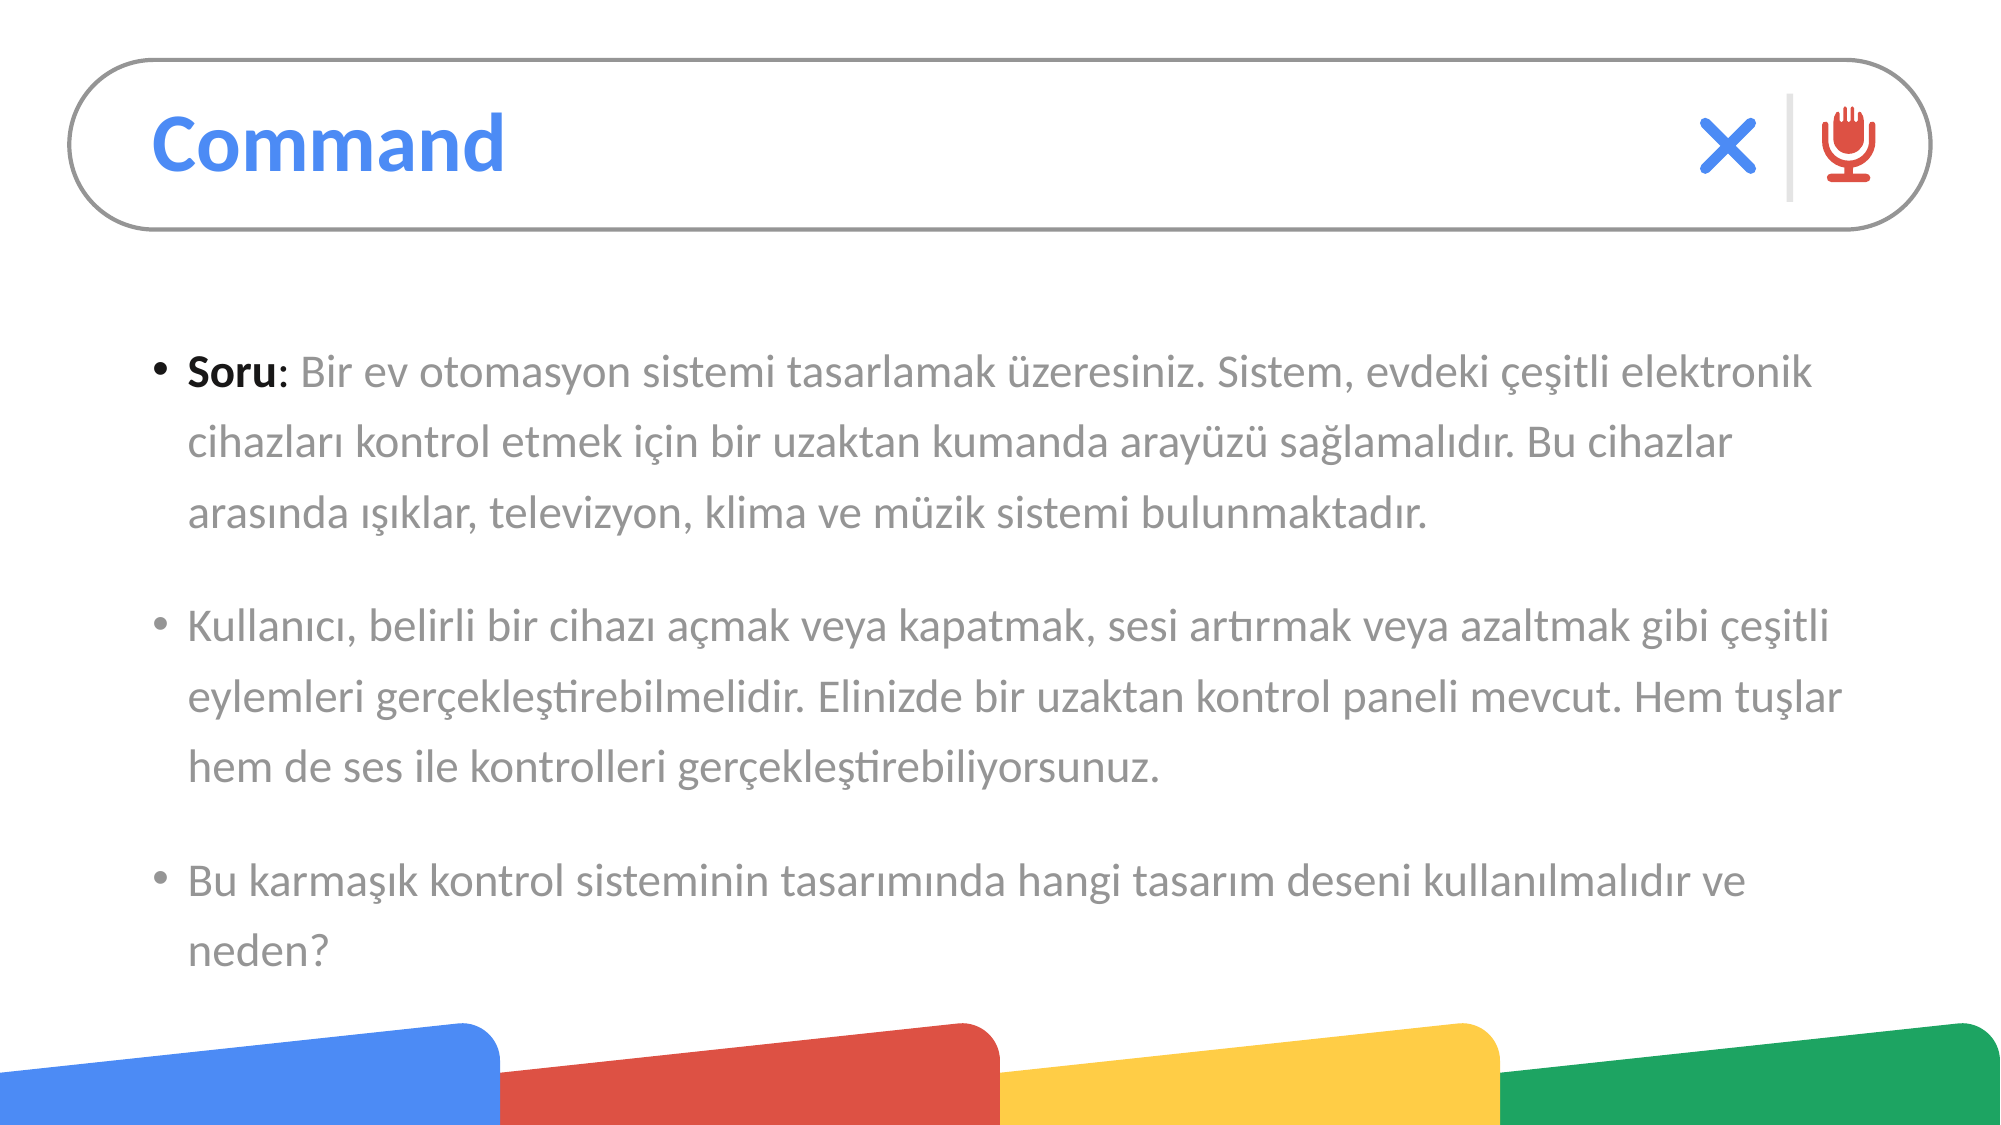

# Command

Soru: Bir ev otomasyon sistemi tasarlamak üzeresiniz. Sistem, evdeki çeşitli elektronik cihazları kontrol etmek için bir uzaktan kumanda arayüzü sağlamalıdır. Bu cihazlar arasında ışıklar, televizyon, klima ve müzik sistemi bulunmaktadır.
Kullanıcı, belirli bir cihazı açmak veya kapatmak, sesi artırmak veya azaltmak gibi çeşitli eylemleri gerçekleştirebilmelidir. Elinizde bir uzaktan kontrol paneli mevcut. Hem tuşlar hem de ses ile kontrolleri gerçekleştirebiliyorsunuz.
Bu karmaşık kontrol sisteminin tasarımında hangi tasarım deseni kullanılmalıdır ve neden?